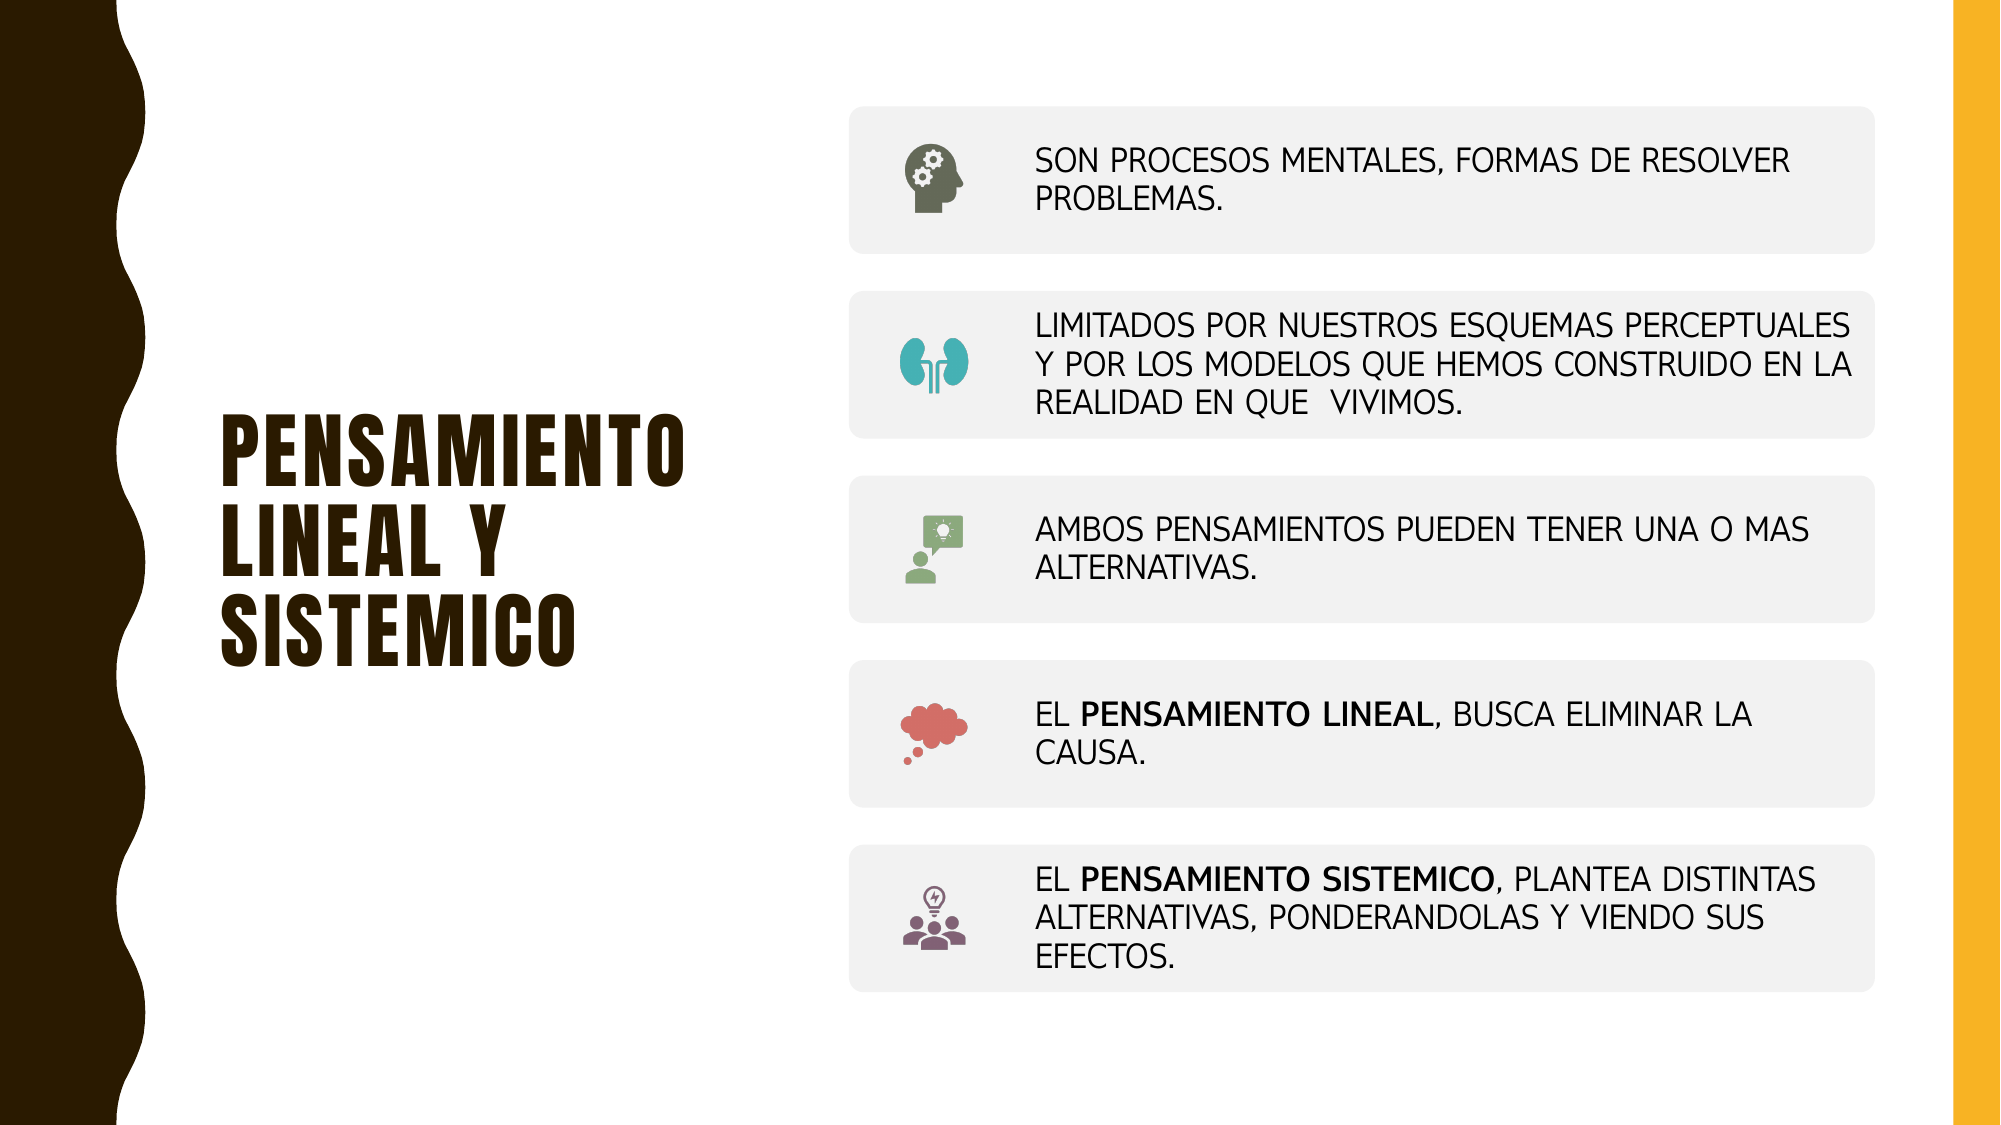

# Pensamiento lineal y sistemico
SON PROCESOS MENTALES, FORMAS DE RESOLVER PROBLEMAS.
LIMITADOS POR NUESTROS ESQUEMAS PERCEPTUALES Y POR LOS MODELOS QUE HEMOS CONSTRUIDO EN LA REALIDAD EN QUE  VIVIMOS.
AMBOS PENSAMIENTOS PUEDEN TENER UNA O MAS ALTERNATIVAS.
EL PENSAMIENTO LINEAL, BUSCA ELIMINAR LA CAUSA.
EL PENSAMIENTO SISTEMICO, PLANTEA DISTINTAS ALTERNATIVAS, PONDERANDOLAS Y VIENDO SUS EFECTOS.